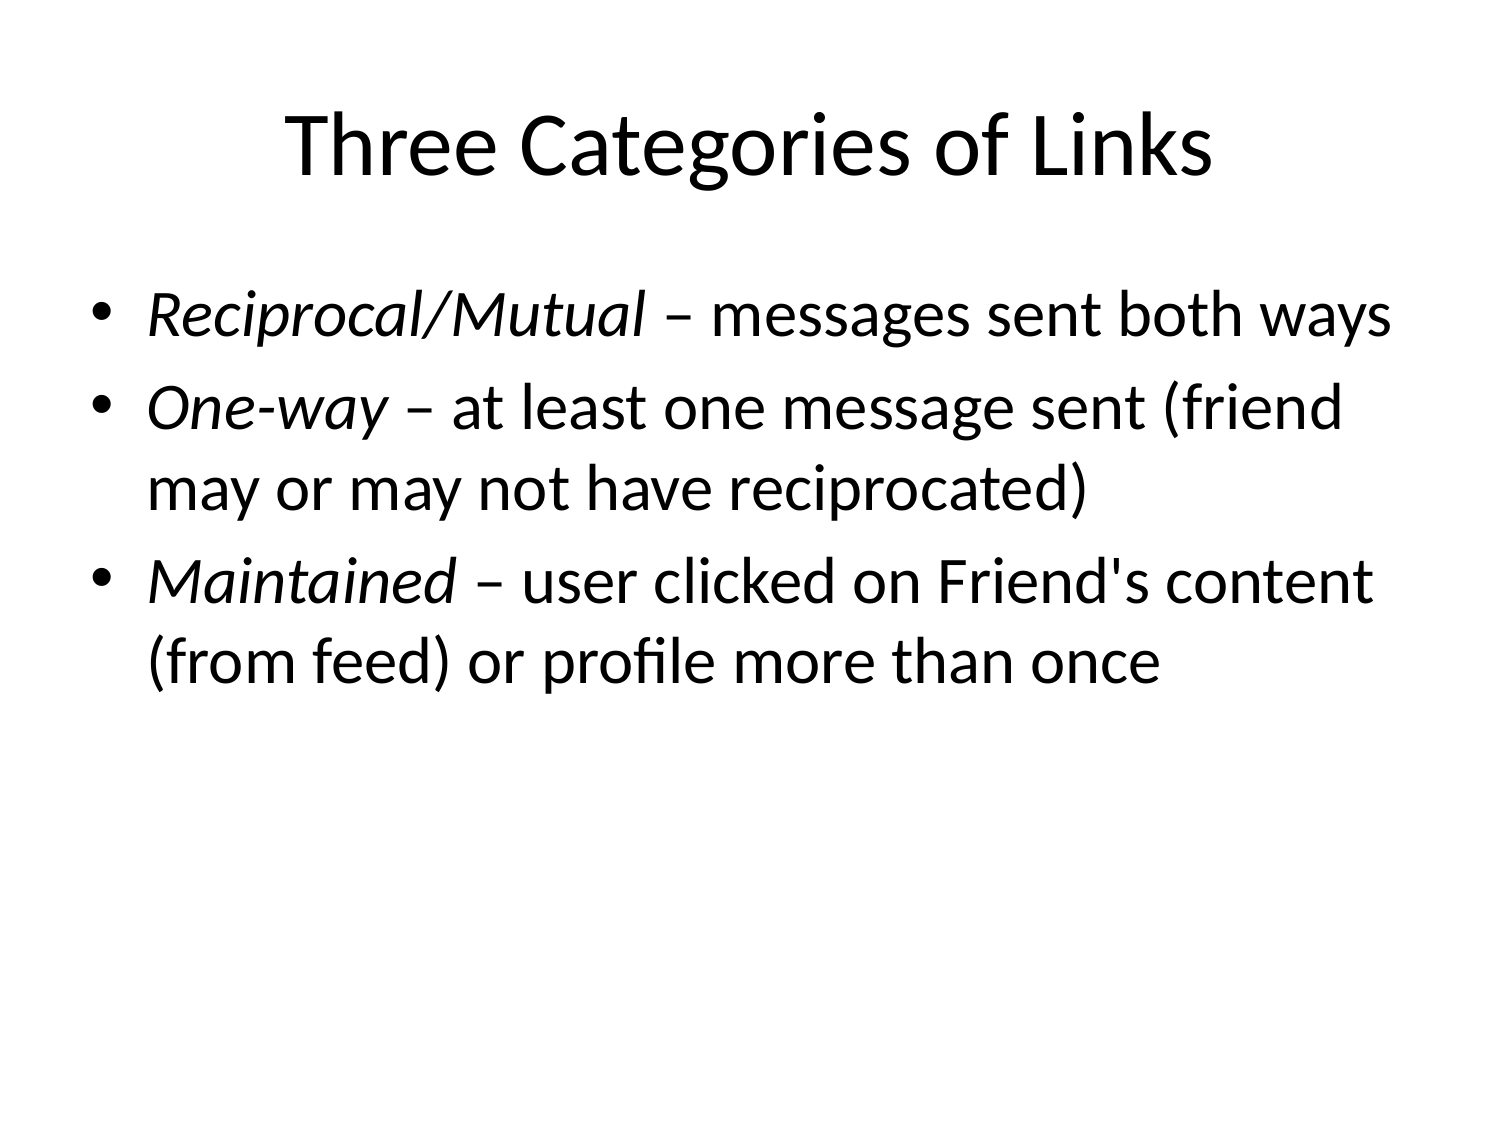

# Three Categories of Links
Reciprocal/Mutual – messages sent both ways
One-way – at least one message sent (friend may or may not have reciprocated)
Maintained – user clicked on Friend's content (from feed) or profile more than once